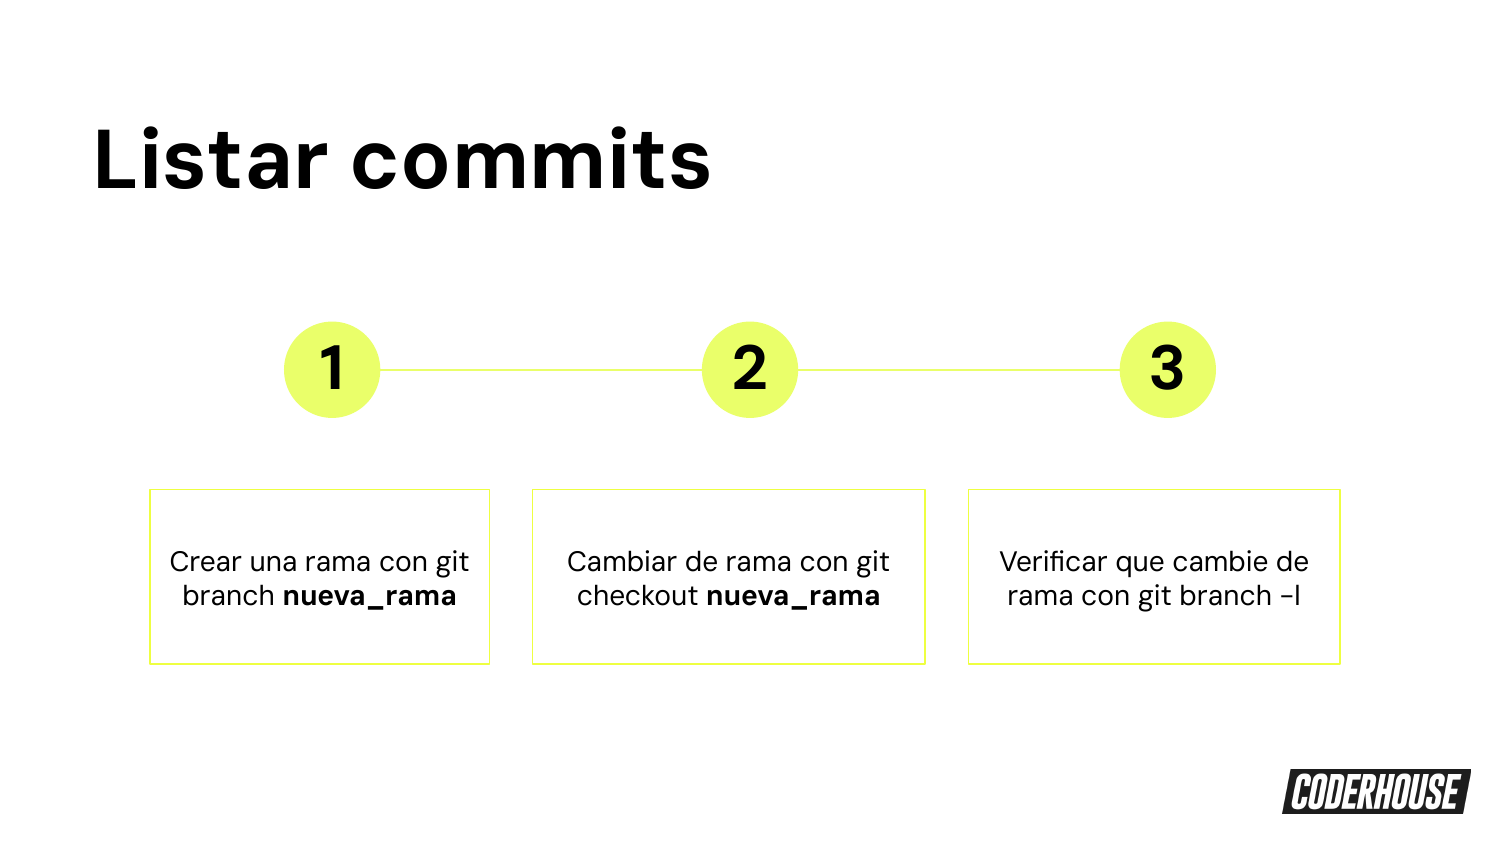

Listar commits
1

2
3

Crear una rama con git branch nueva_rama
Cambiar de rama con git checkout nueva_rama
Verificar que cambie de rama con git branch -l